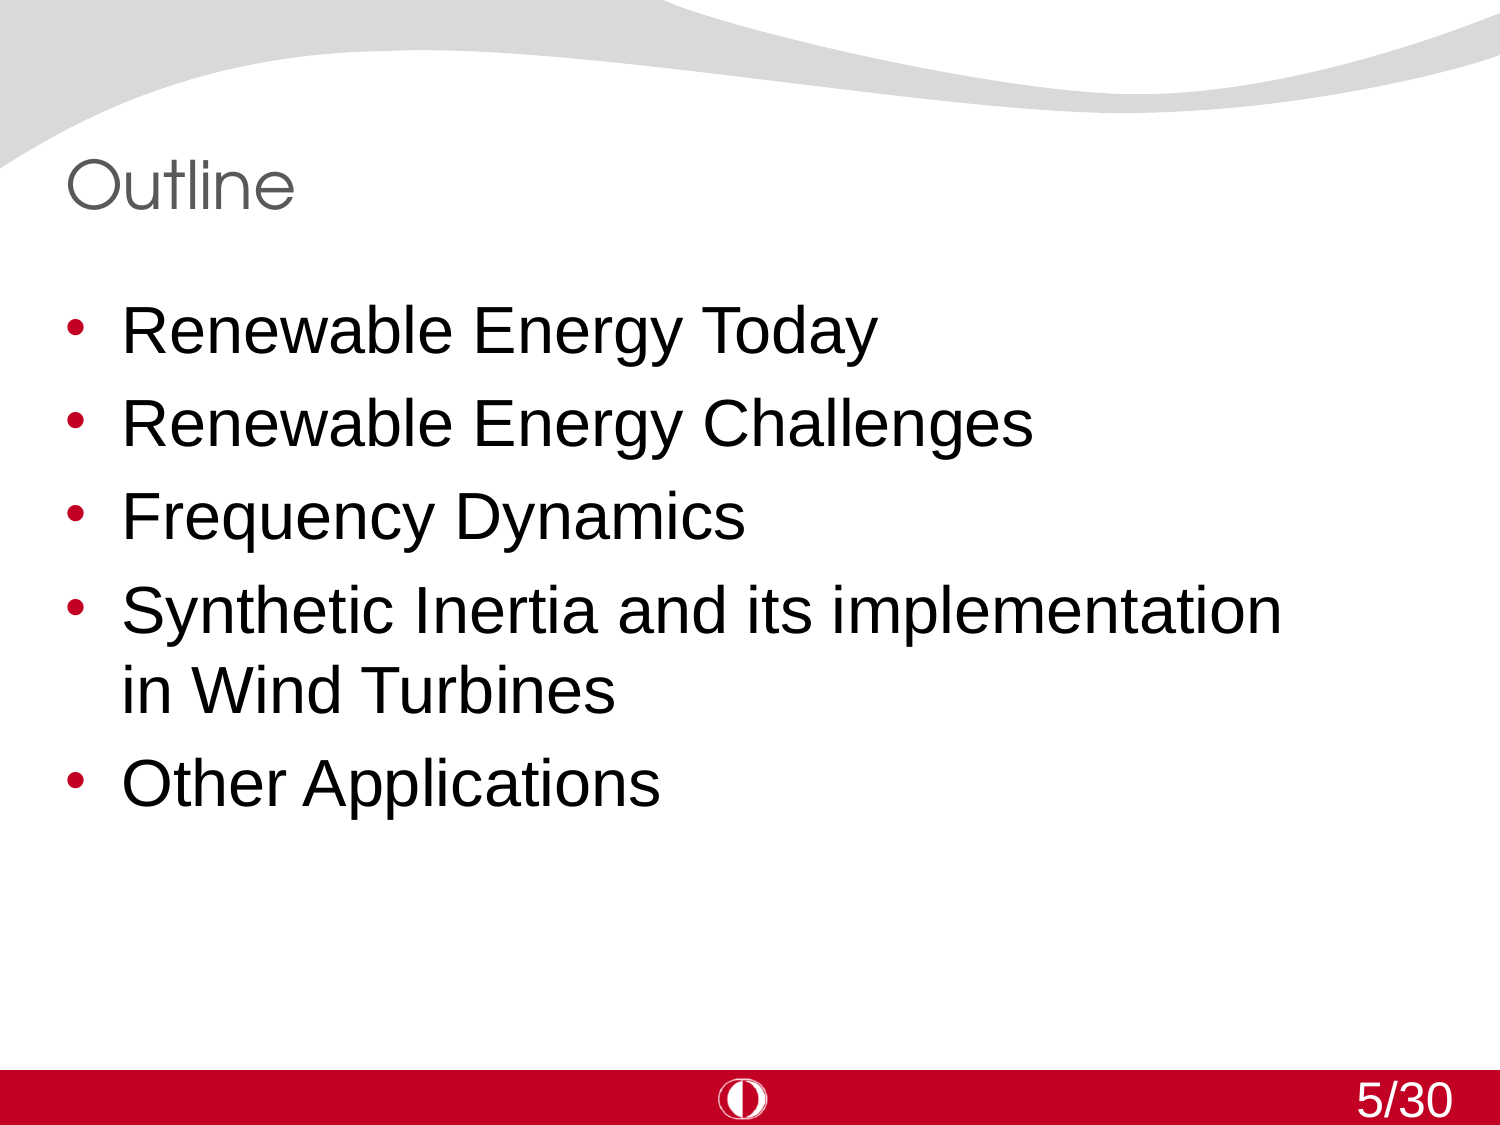

# Outline
Renewable Energy Today
Renewable Energy Challenges
Frequency Dynamics
Synthetic Inertia and its implementation in Wind Turbines
Other Applications